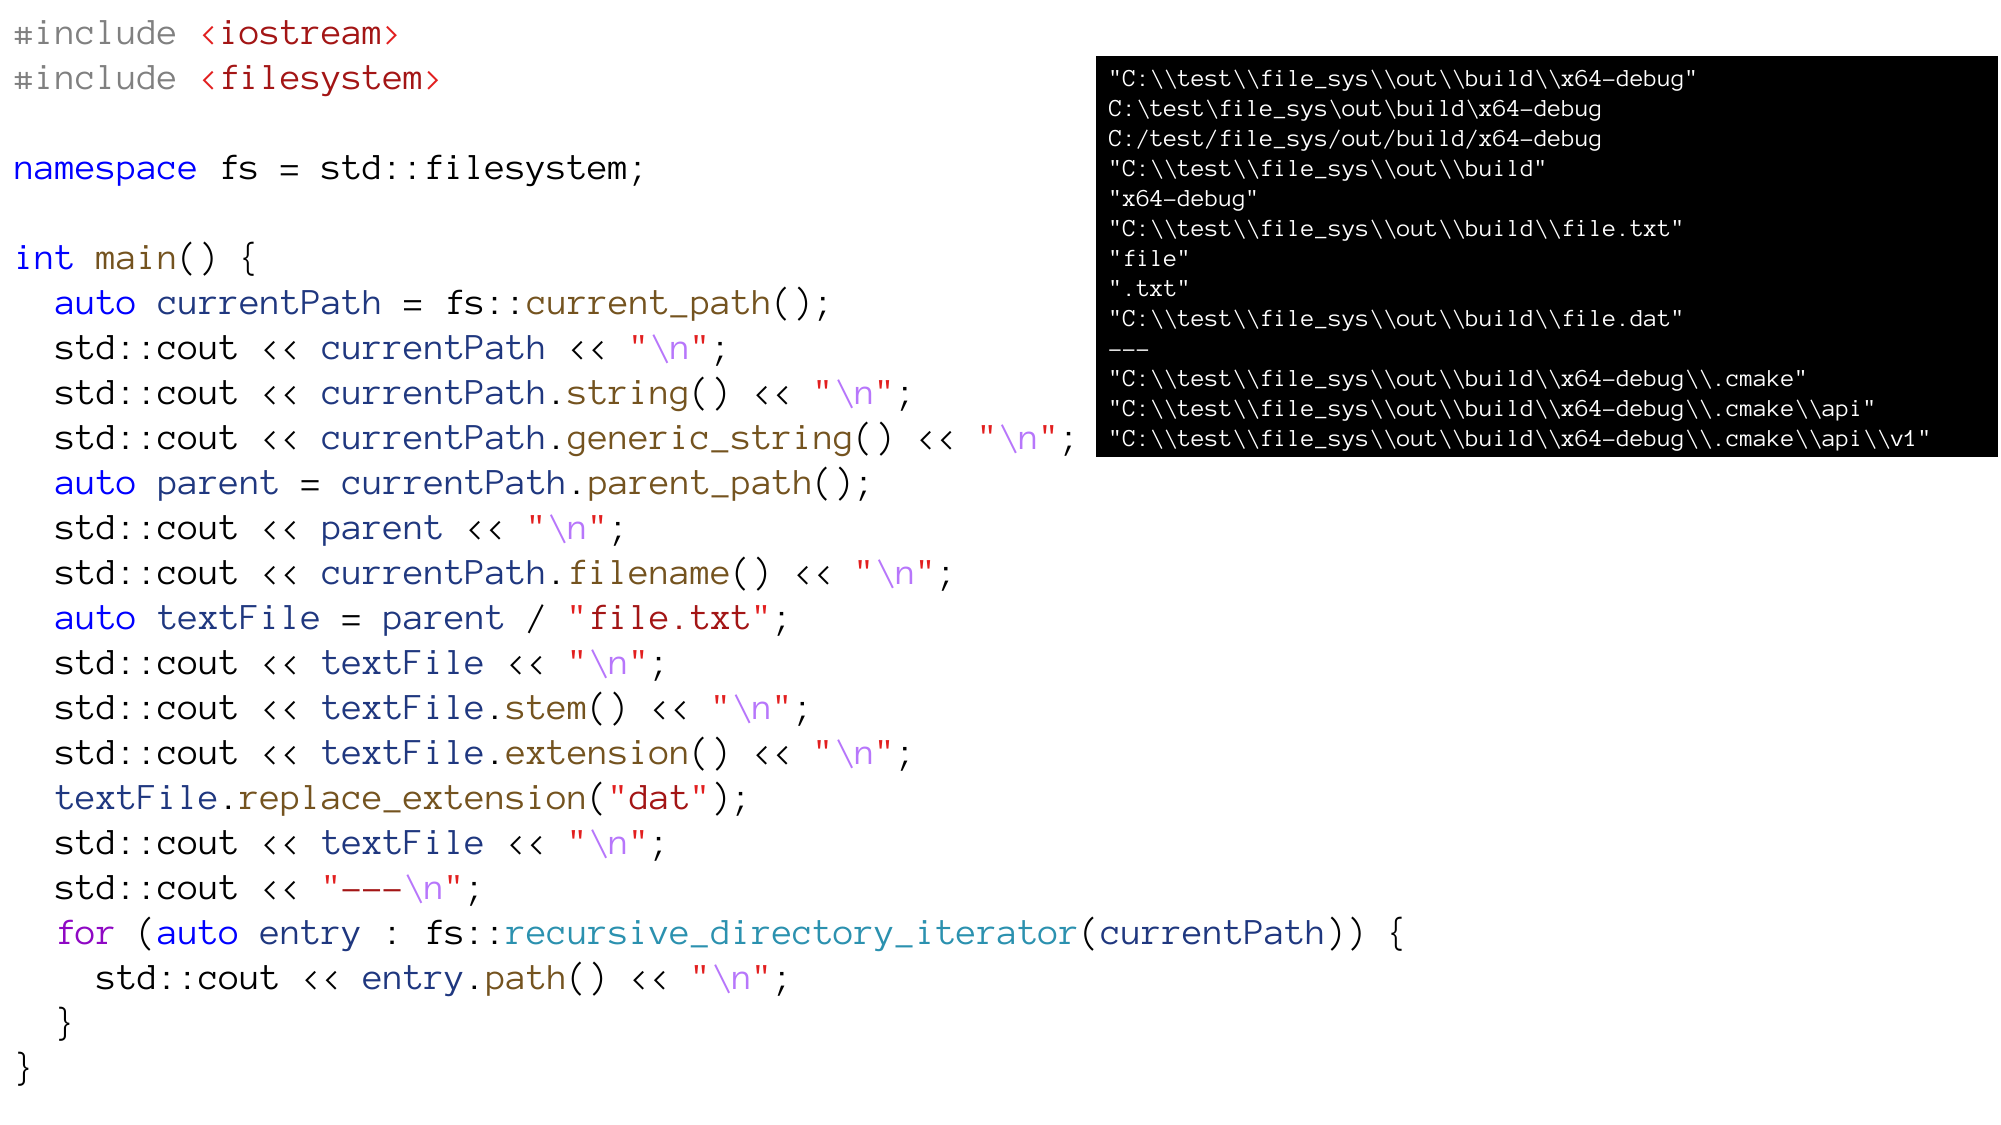

#include <iostream>
#include <filesystem>
namespace fs = std::filesystem;
int main() {
  auto currentPath = fs::current_path();
  std::cout << currentPath << "\n";
  std::cout << currentPath.string() << "\n";
  std::cout << currentPath.generic_string() << "\n";
  auto parent = currentPath.parent_path();
  std::cout << parent << "\n";
  std::cout << currentPath.filename() << "\n";
  auto textFile = parent / "file.txt";
  std::cout << textFile << "\n";
  std::cout << textFile.stem() << "\n";
  std::cout << textFile.extension() << "\n";
  textFile.replace_extension("dat");
  std::cout << textFile << "\n";
  std::cout << "---\n";
  for (auto entry : fs::recursive_directory_iterator(currentPath)) {
    std::cout << entry.path() << "\n";
  }
}
"C:\\test\\file_sys\\out\\build\\x64-debug"
C:\test\file_sys\out\build\x64-debug
C:/test/file_sys/out/build/x64-debug
"C:\\test\\file_sys\\out\\build"
"x64-debug"
"C:\\test\\file_sys\\out\\build\\file.txt"
"file"
".txt"
"C:\\test\\file_sys\\out\\build\\file.dat"
---
"C:\\test\\file_sys\\out\\build\\x64-debug\\.cmake"
"C:\\test\\file_sys\\out\\build\\x64-debug\\.cmake\\api"
"C:\\test\\file_sys\\out\\build\\x64-debug\\.cmake\\api\\v1"